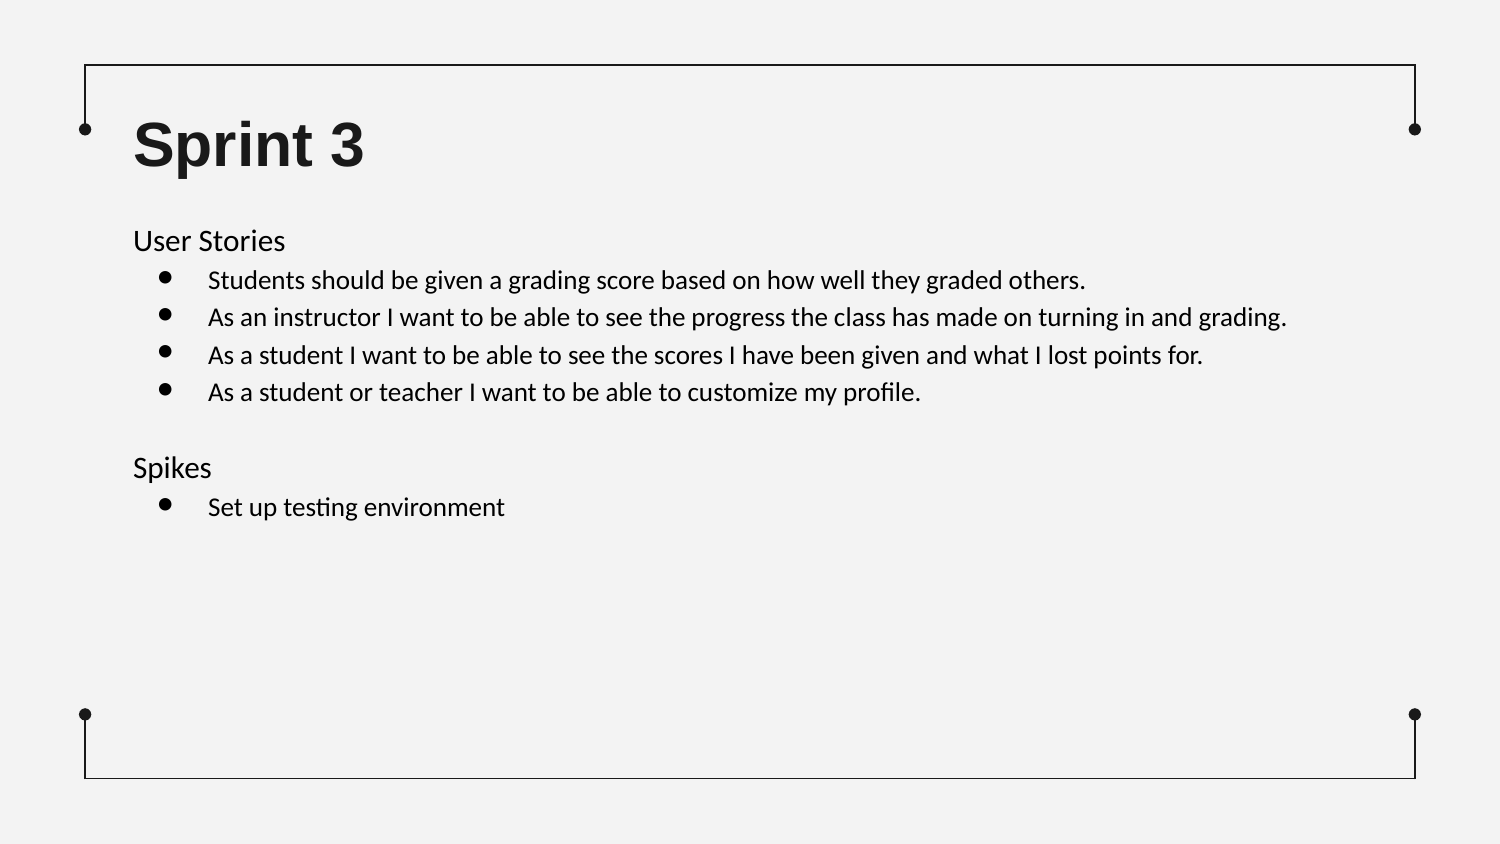

# Sprint 3
User Stories
Students should be given a grading score based on how well they graded others.
As an instructor I want to be able to see the progress the class has made on turning in and grading.
As a student I want to be able to see the scores I have been given and what I lost points for.
As a student or teacher I want to be able to customize my profile.

Spikes
Set up testing environment